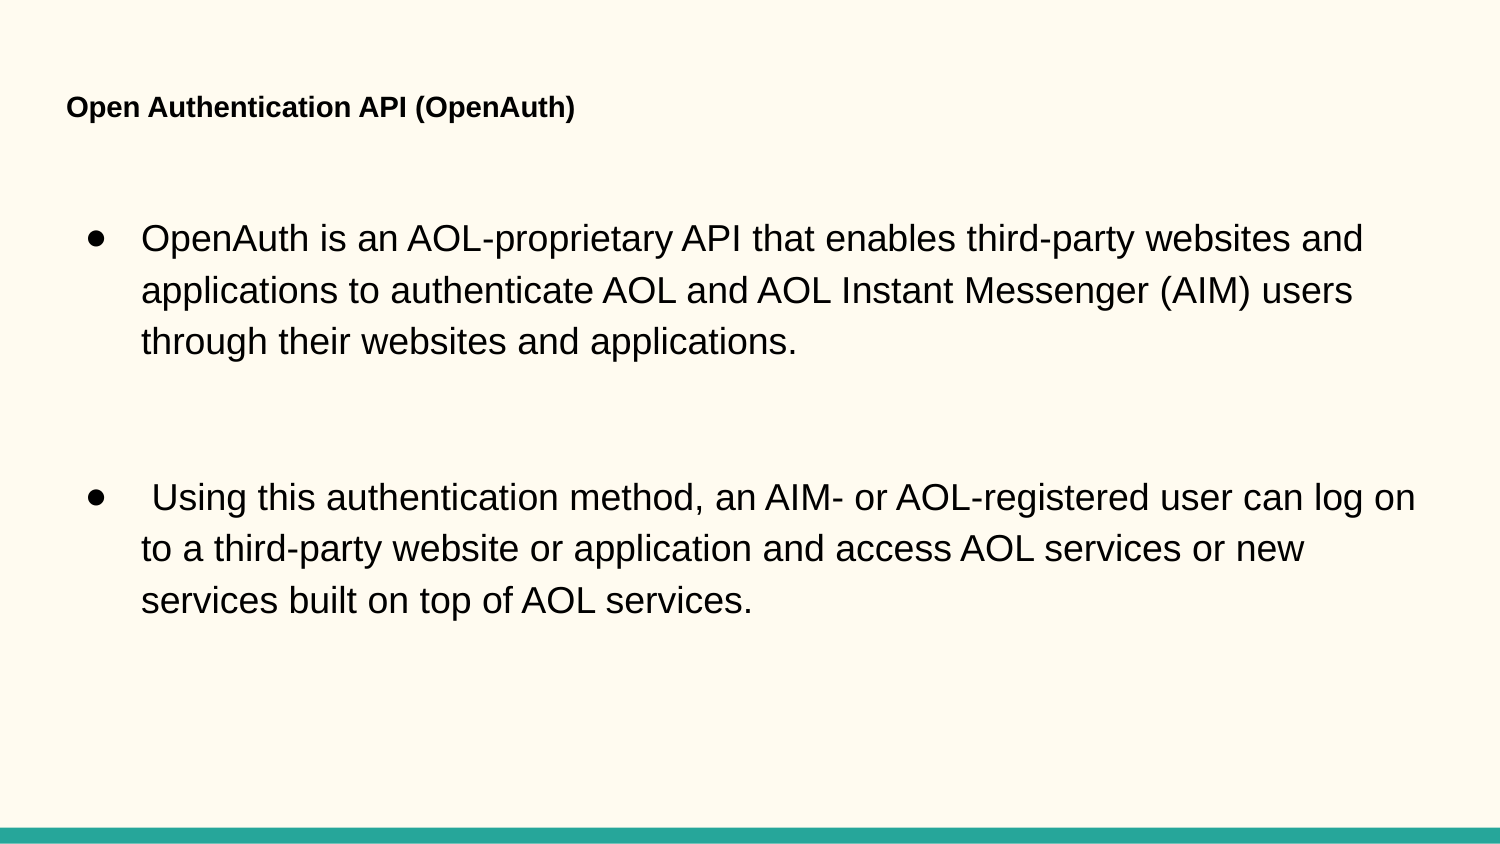

# Open Authentication API (OpenAuth)
OpenAuth is an AOL-proprietary API that enables third-party websites and applications to authenticate AOL and AOL Instant Messenger (AIM) users through their websites and applications.

 Using this authentication method, an AIM- or AOL-registered user can log on to a third-party website or application and access AOL services or new services built on top of AOL services.